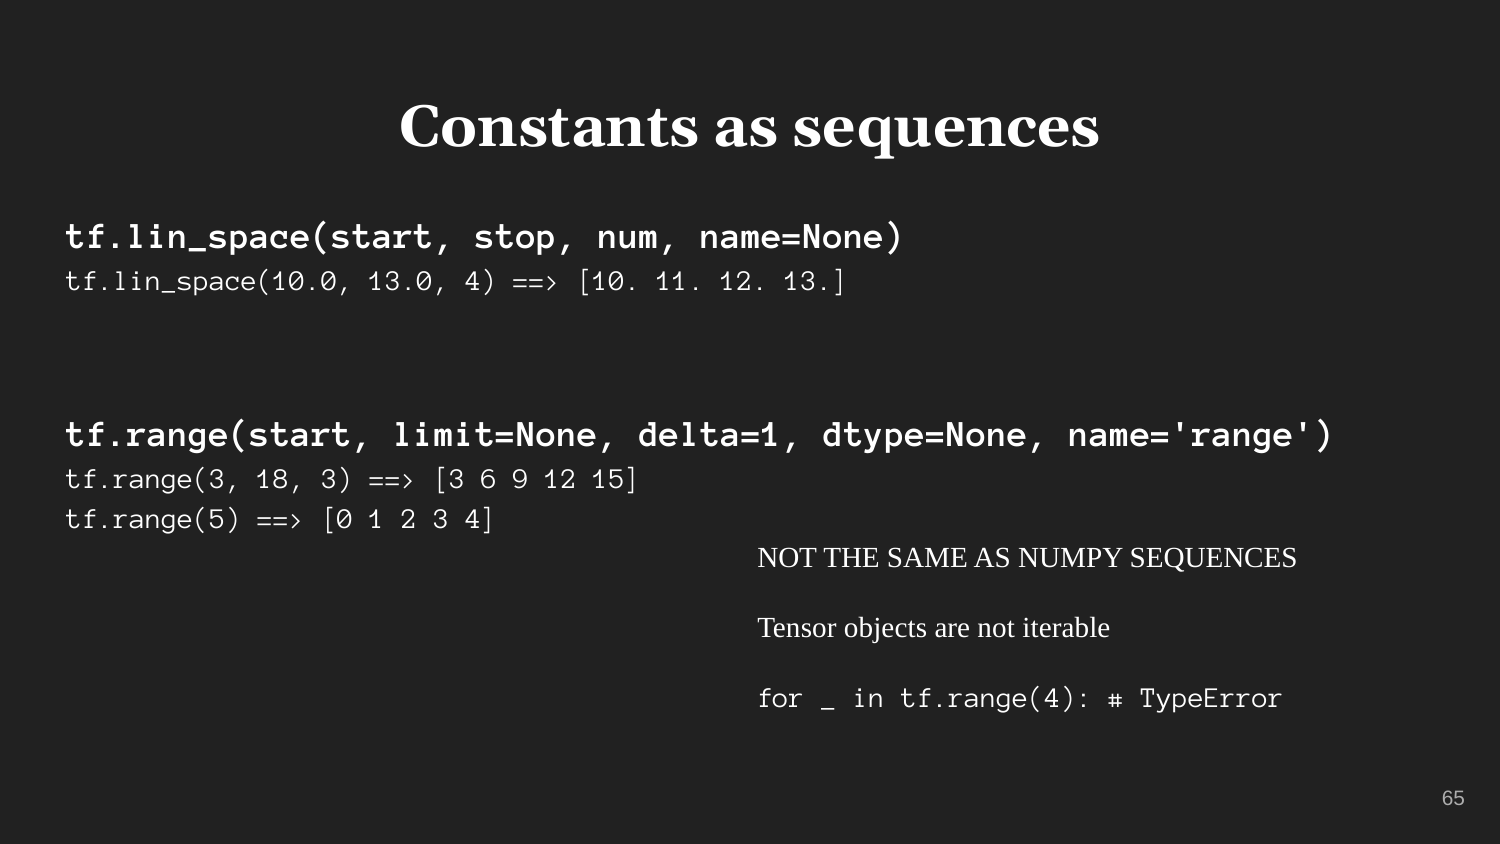

# Constants as sequences
tf.lin_space(start, stop, num, name=None)
tf.lin_space(10.0, 13.0, 4) ==> [10. 11. 12. 13.]

tf.range(start, limit=None, delta=1, dtype=None, name='range')
tf.range(3, 18, 3) ==> [3 6 9 12 15]
tf.range(5) ==> [0 1 2 3 4]

NOT THE SAME AS NUMPY SEQUENCES

Tensor objects are not iterable

for _ in tf.range(4): # TypeError
65